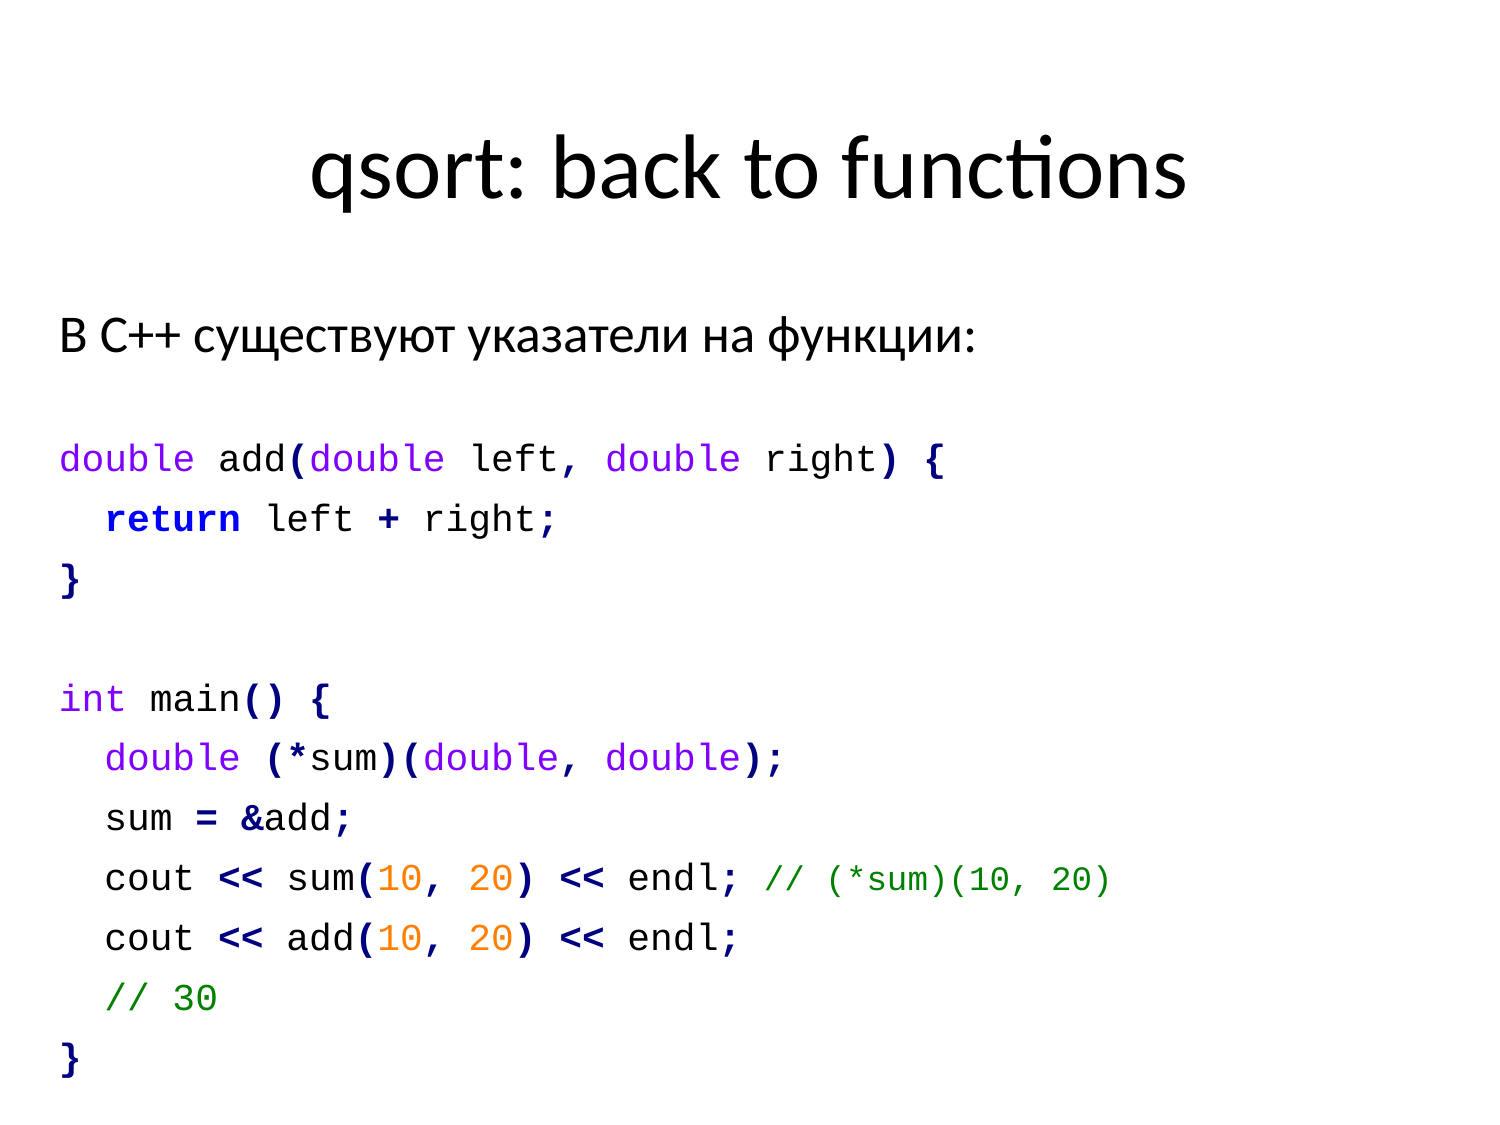

# qsort: back to functions
В C++ существуют указатели на функции:

double add(double left, double right) {
  return left + right;
}

int main() {
  double (*sum)(double, double);
  sum = &add;
  cout << sum(10, 20) << endl; // (*sum)(10, 20)
  cout << add(10, 20) << endl;
  // 30
}